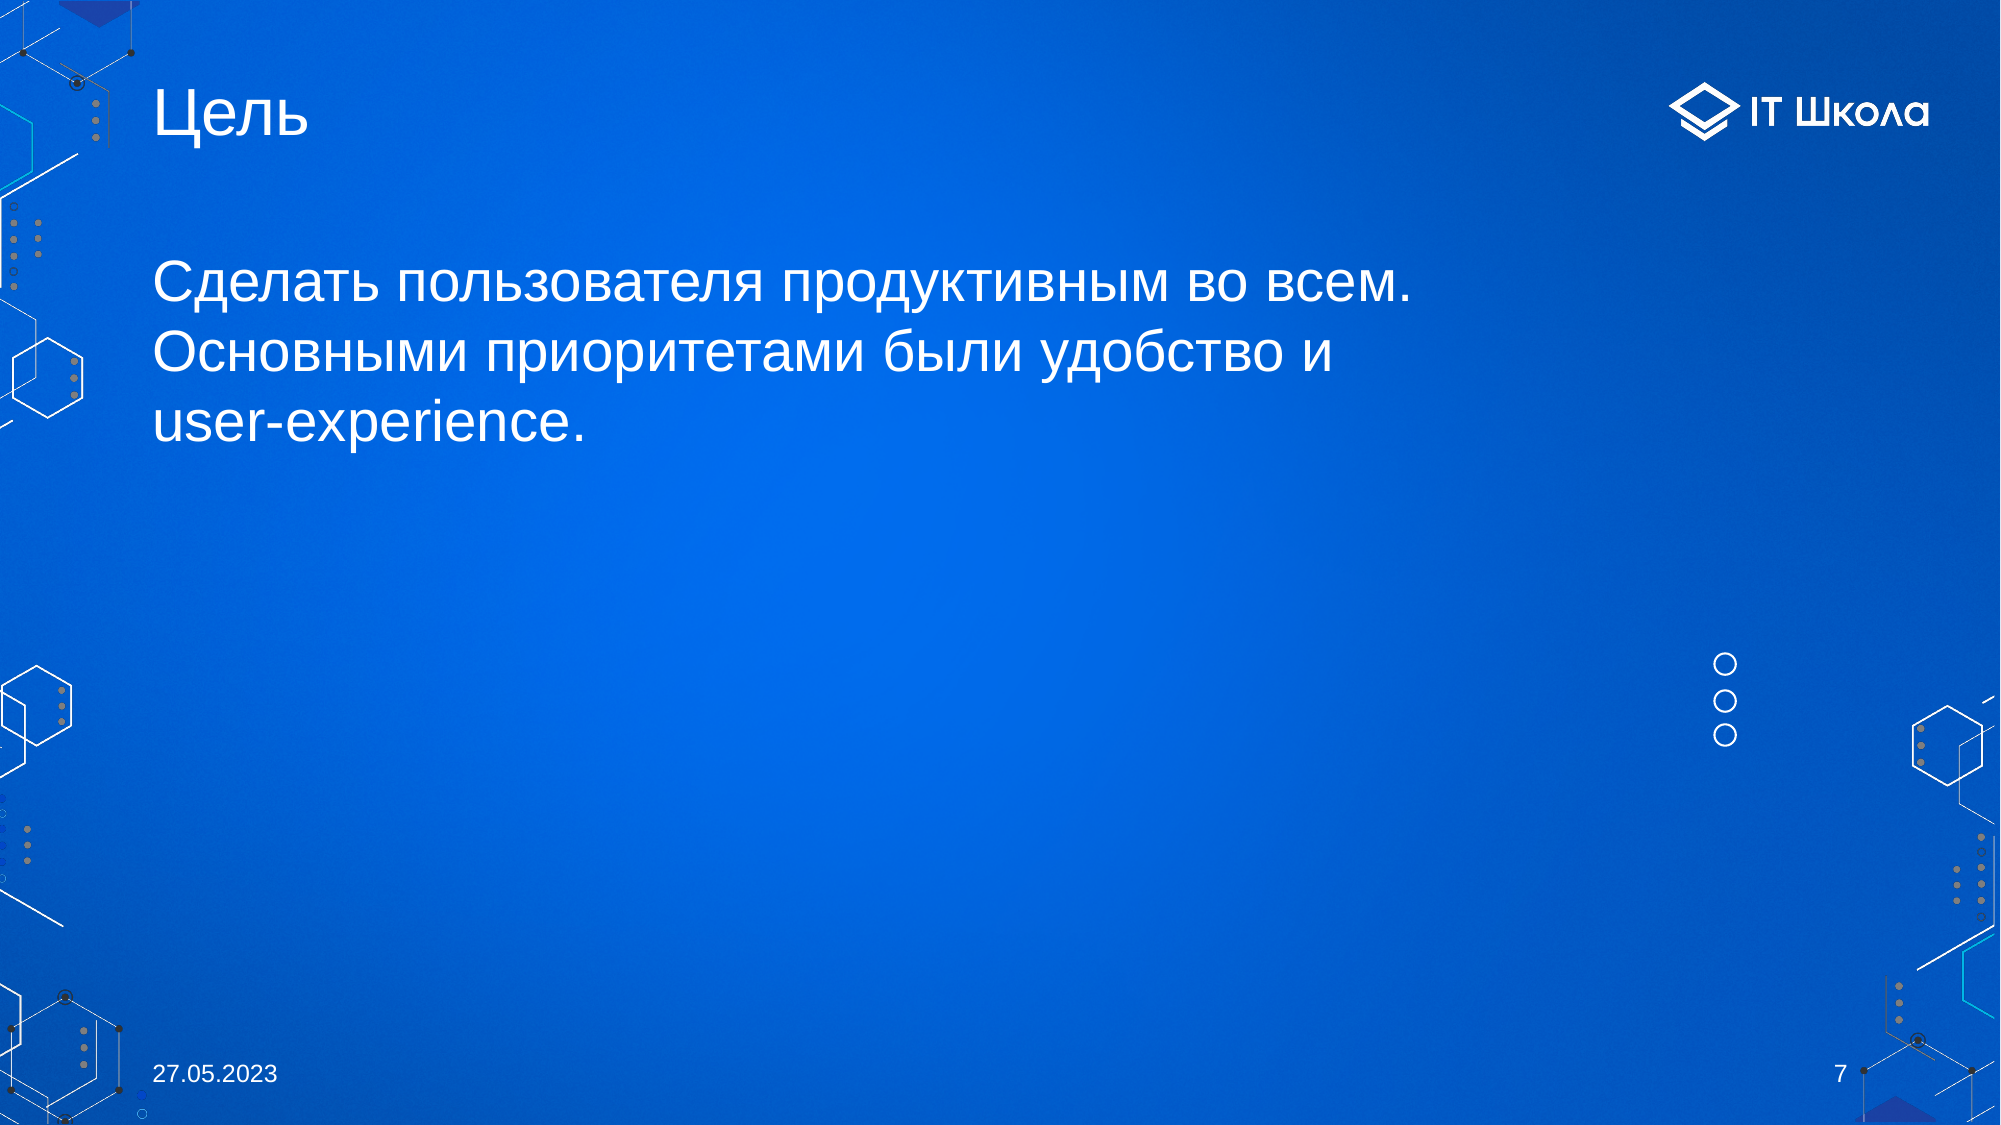

# Цель
Сделать пользователя продуктивным во всем. Основными приоритетами были удобство и user-experience.

27.05.2023
7